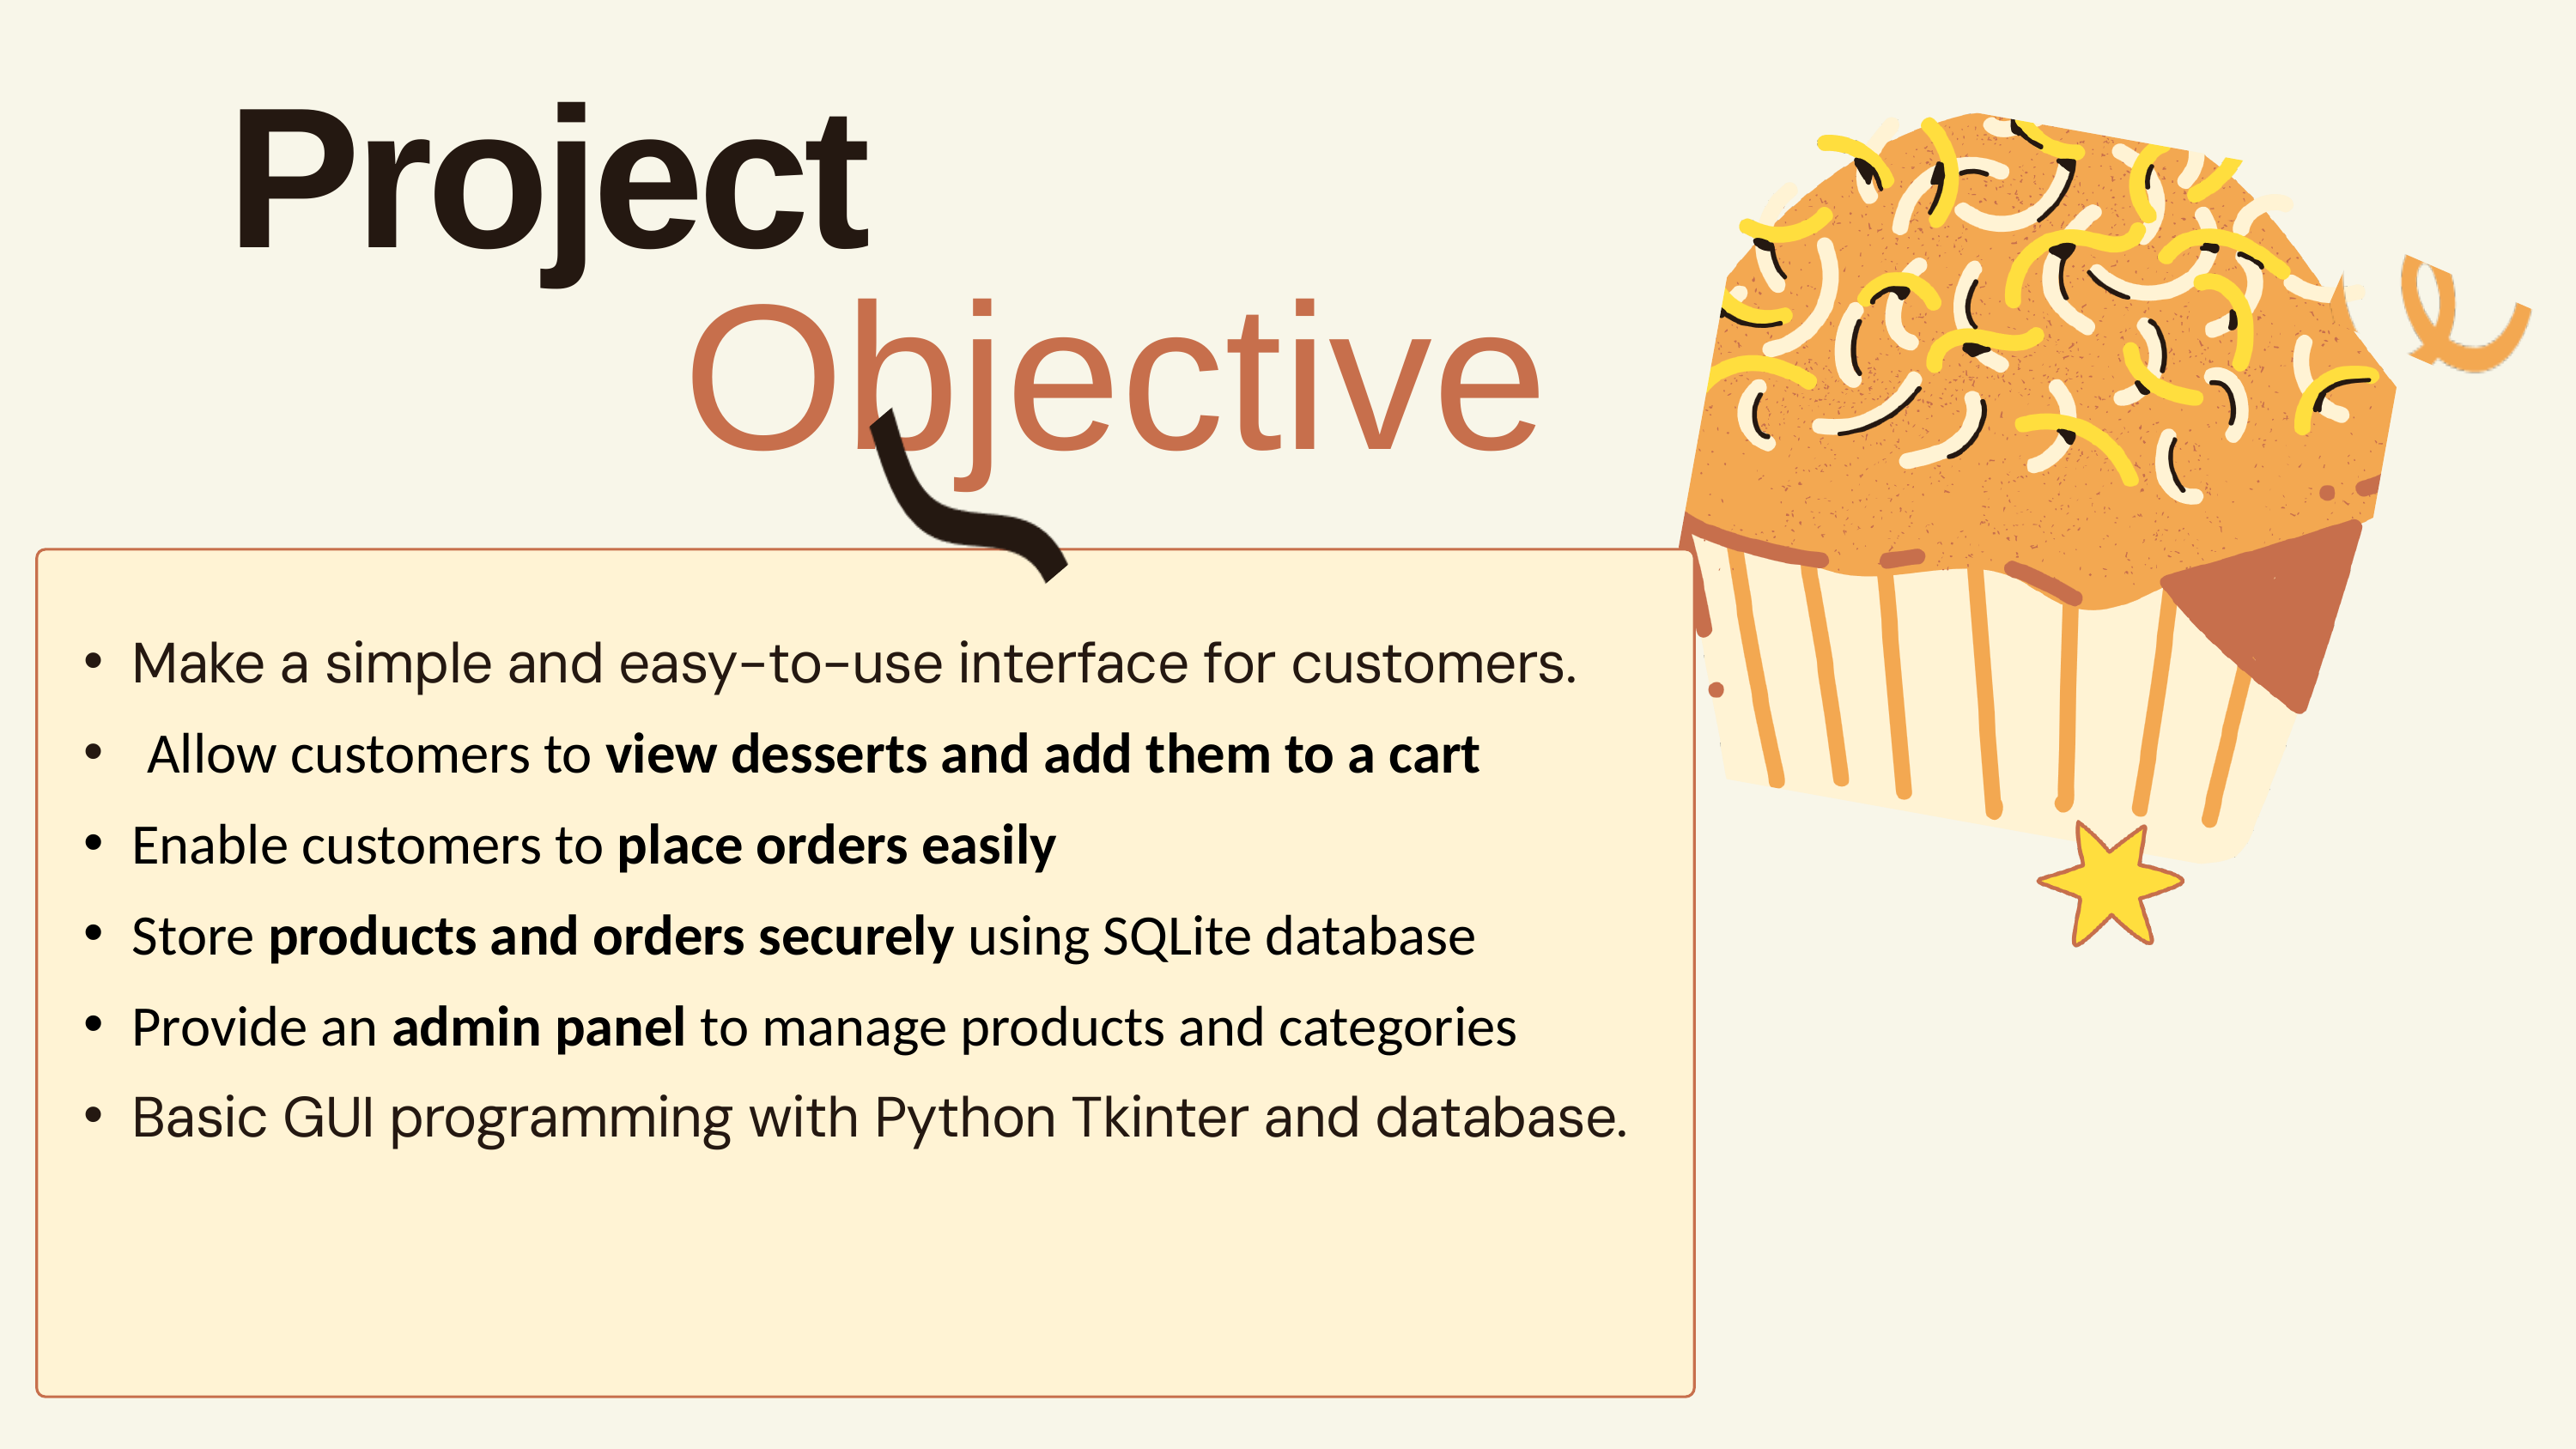

Project

Objective

Make a simple and easy-to-use interface for customers.
 Allow customers to view desserts and add them to a cart
Enable customers to place orders easily
Store products and orders securely using SQLite database
Provide an admin panel to manage products and categories
Basic GUI programming with Python Tkinter and database.